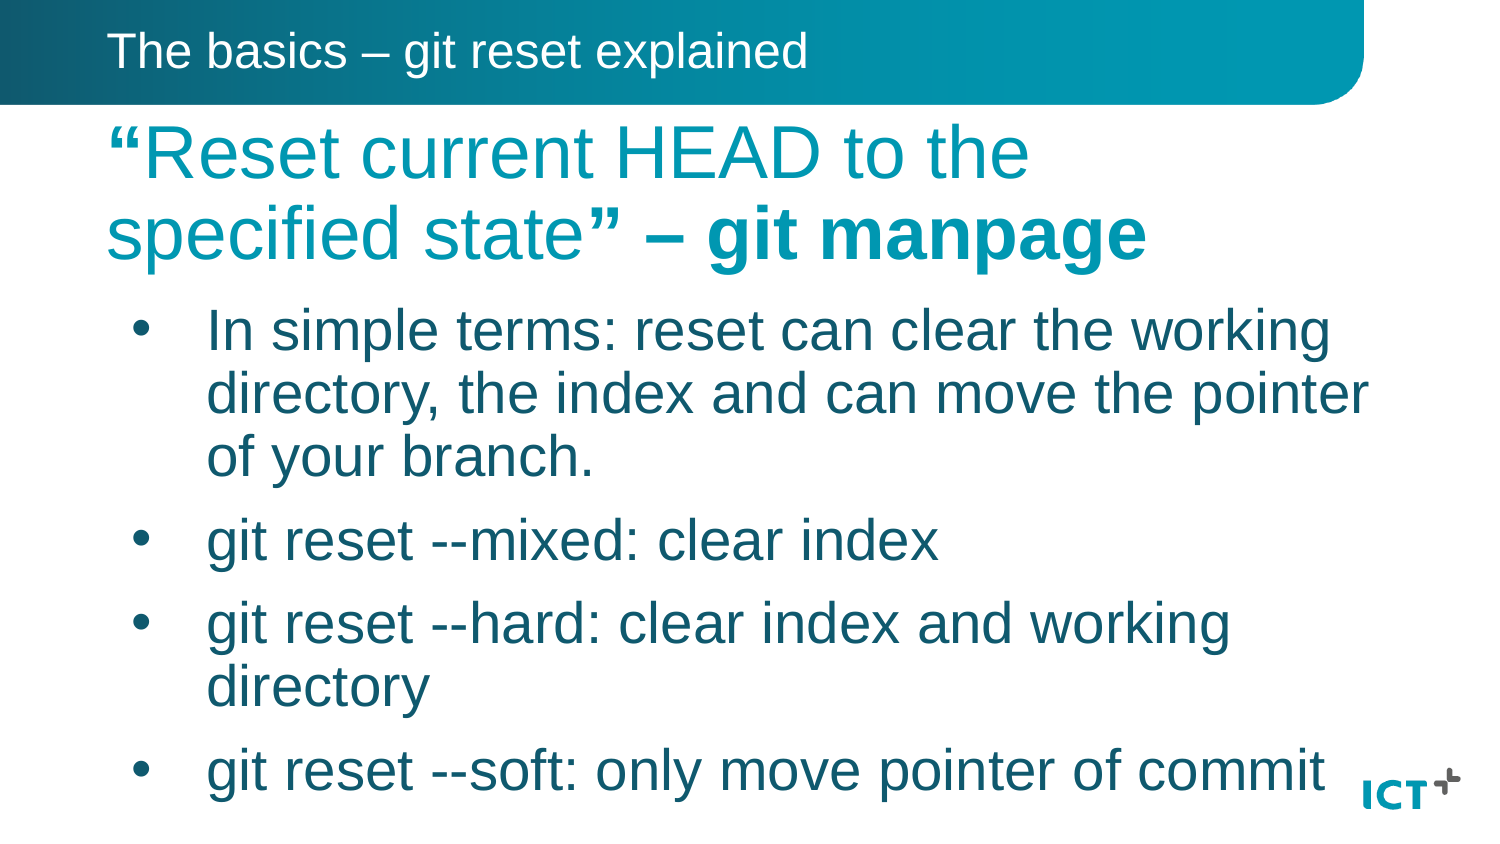

The basics – git reset explained

# “Reset current HEAD to the specified state” – git manpage

In simple terms: reset can clear the working directory, the index and can move the pointer of your branch.
git reset --mixed: clear index
git reset --hard: clear index and working directory
git reset --soft: only move pointer of commit